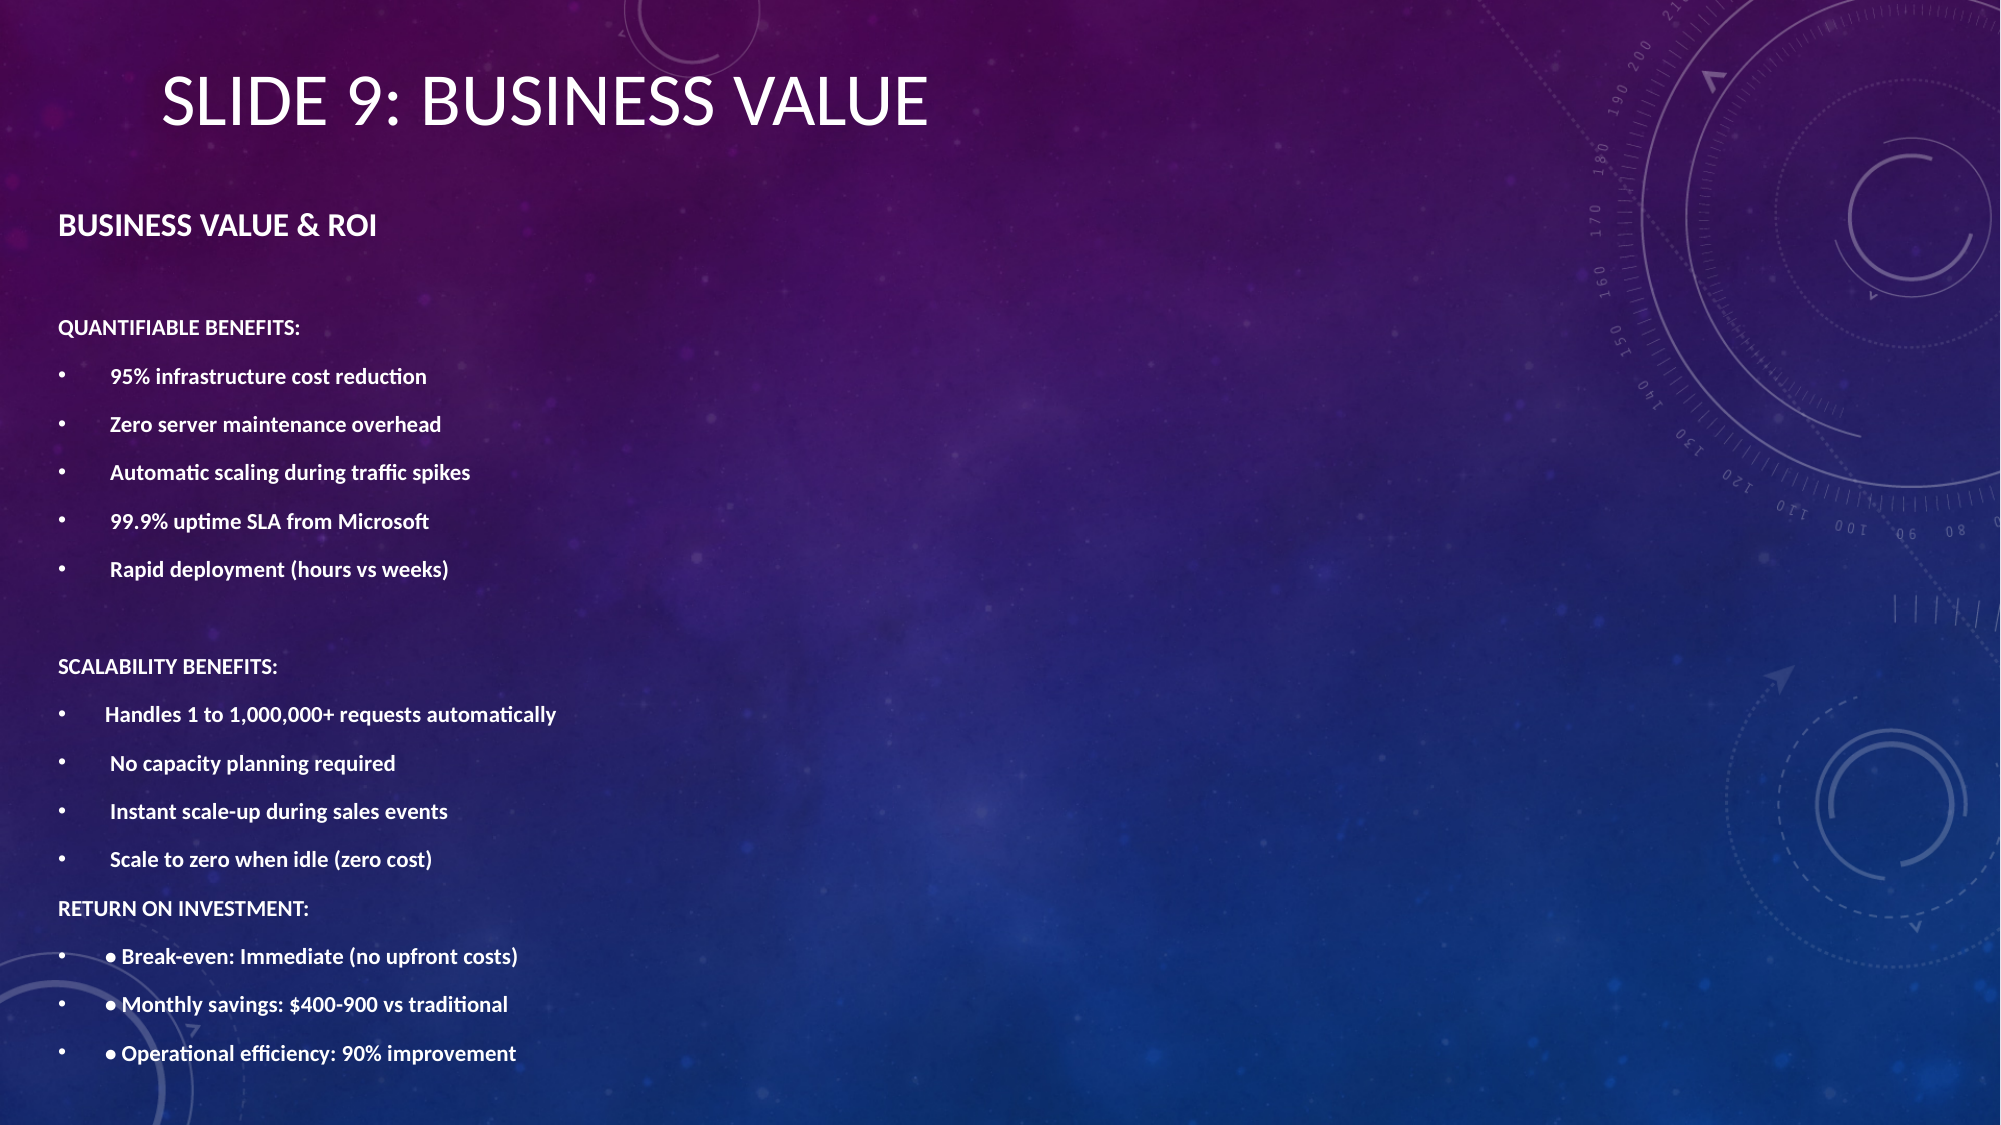

# SLIDE 9: BUSINESS VALUE
BUSINESS VALUE & ROI

QUANTIFIABLE BENEFITS:
 95% infrastructure cost reduction
 Zero server maintenance overhead
 Automatic scaling during traffic spikes
 99.9% uptime SLA from Microsoft
 Rapid deployment (hours vs weeks)

SCALABILITY BENEFITS:
Handles 1 to 1,000,000+ requests automatically
 No capacity planning required
 Instant scale-up during sales events
 Scale to zero when idle (zero cost)
RETURN ON INVESTMENT:
• Break-even: Immediate (no upfront costs)
• Monthly savings: $400-900 vs traditional
• Operational efficiency: 90% improvement